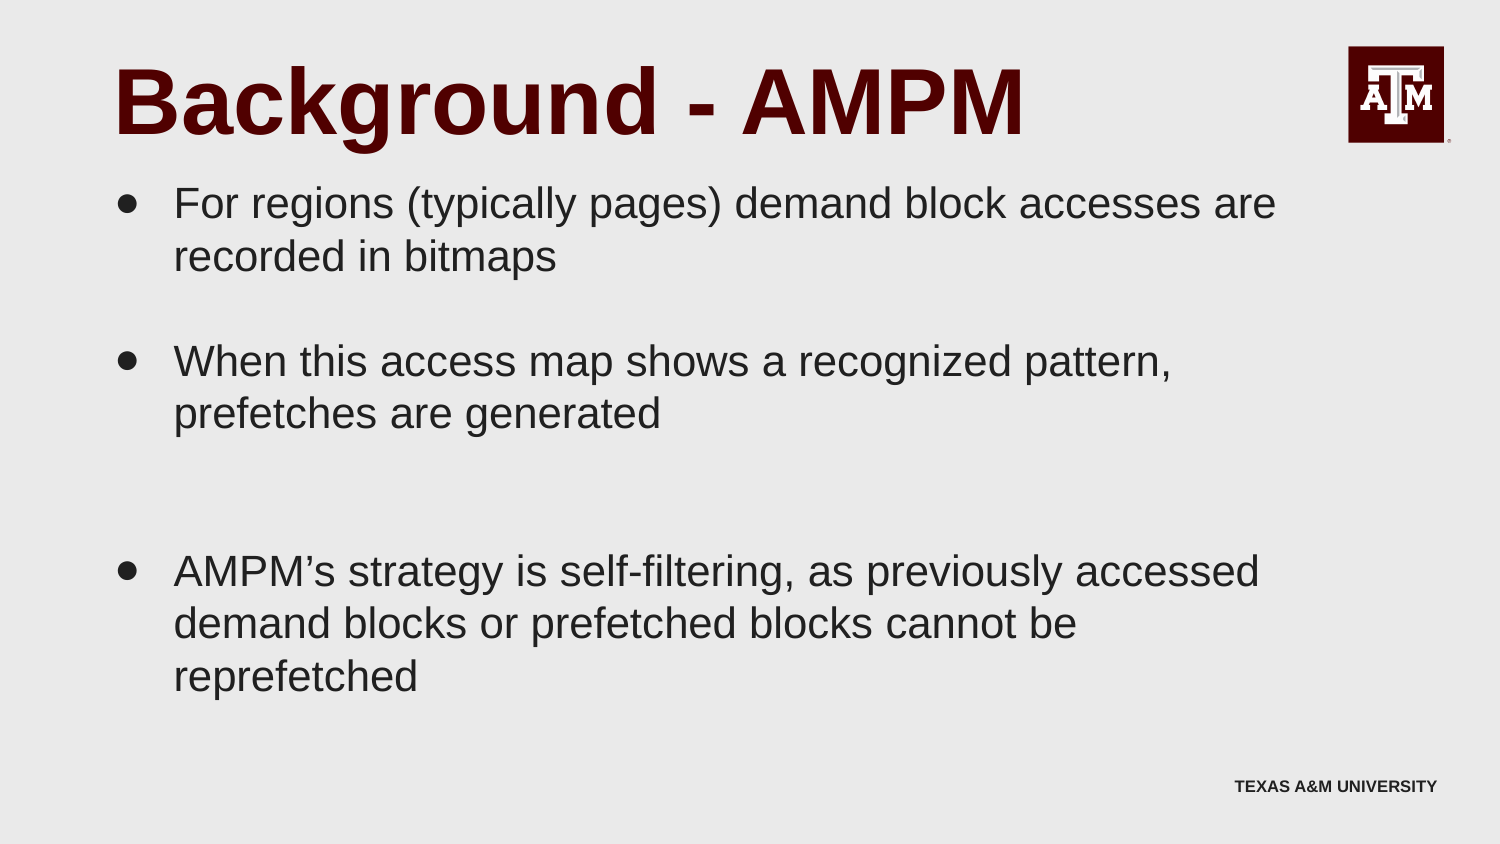

# Background - AMPM
For regions (typically pages) demand block accesses are recorded in bitmaps

When this access map shows a recognized pattern, prefetches are generated

AMPM’s strategy is self-filtering, as previously accessed demand blocks or prefetched blocks cannot be reprefetched